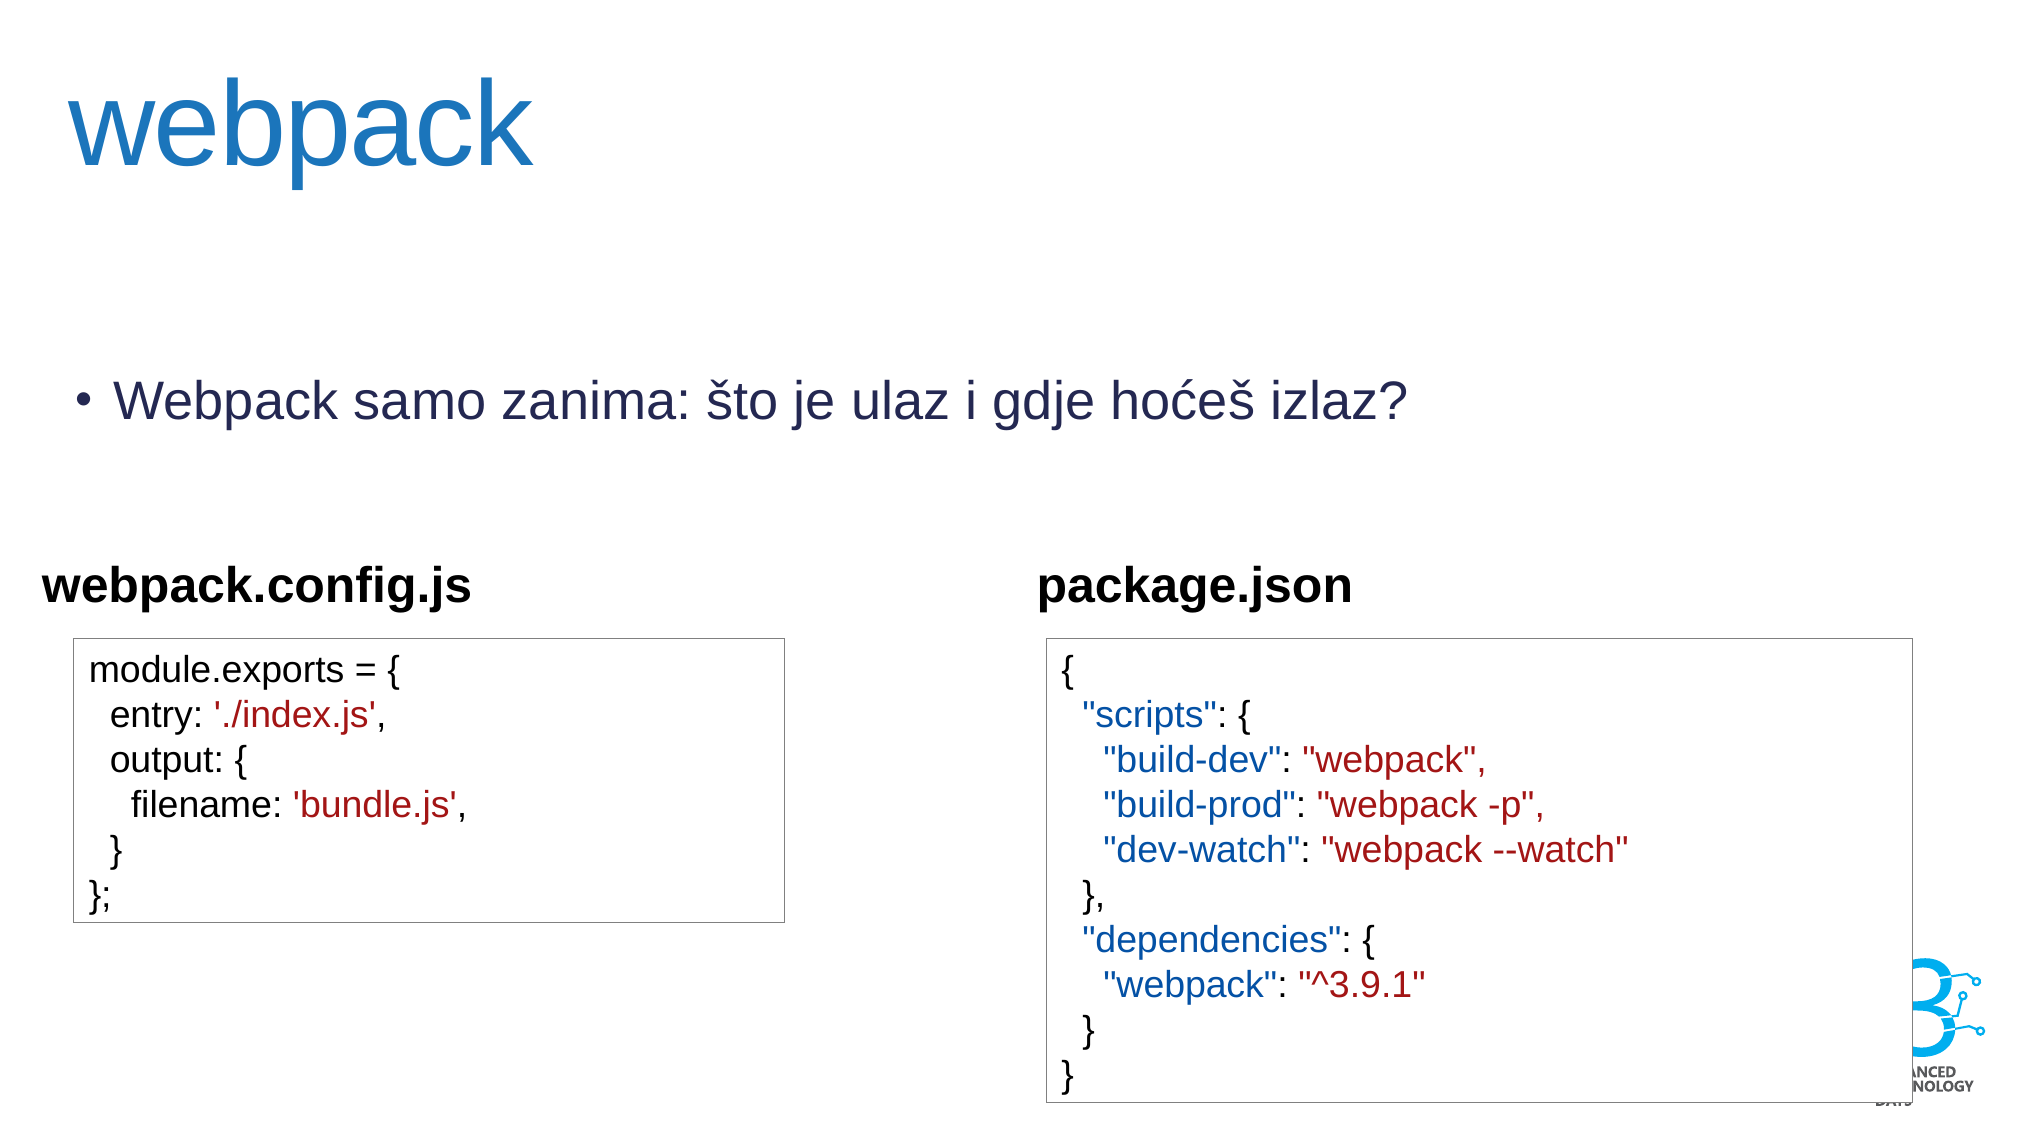

# webpack
Webpack samo zanima: što je ulaz i gdje hoćeš izlaz?
webpack.config.js
package.json
module.exports = {
  entry: './index.js',
  output: {
    filename: 'bundle.js',
  }
};
{
  "scripts": {
    "build-dev": "webpack",
    "build-prod": "webpack -p",
    "dev-watch": "webpack --watch"
  },
  "dependencies": {
    "webpack": "^3.9.1"
  }
}